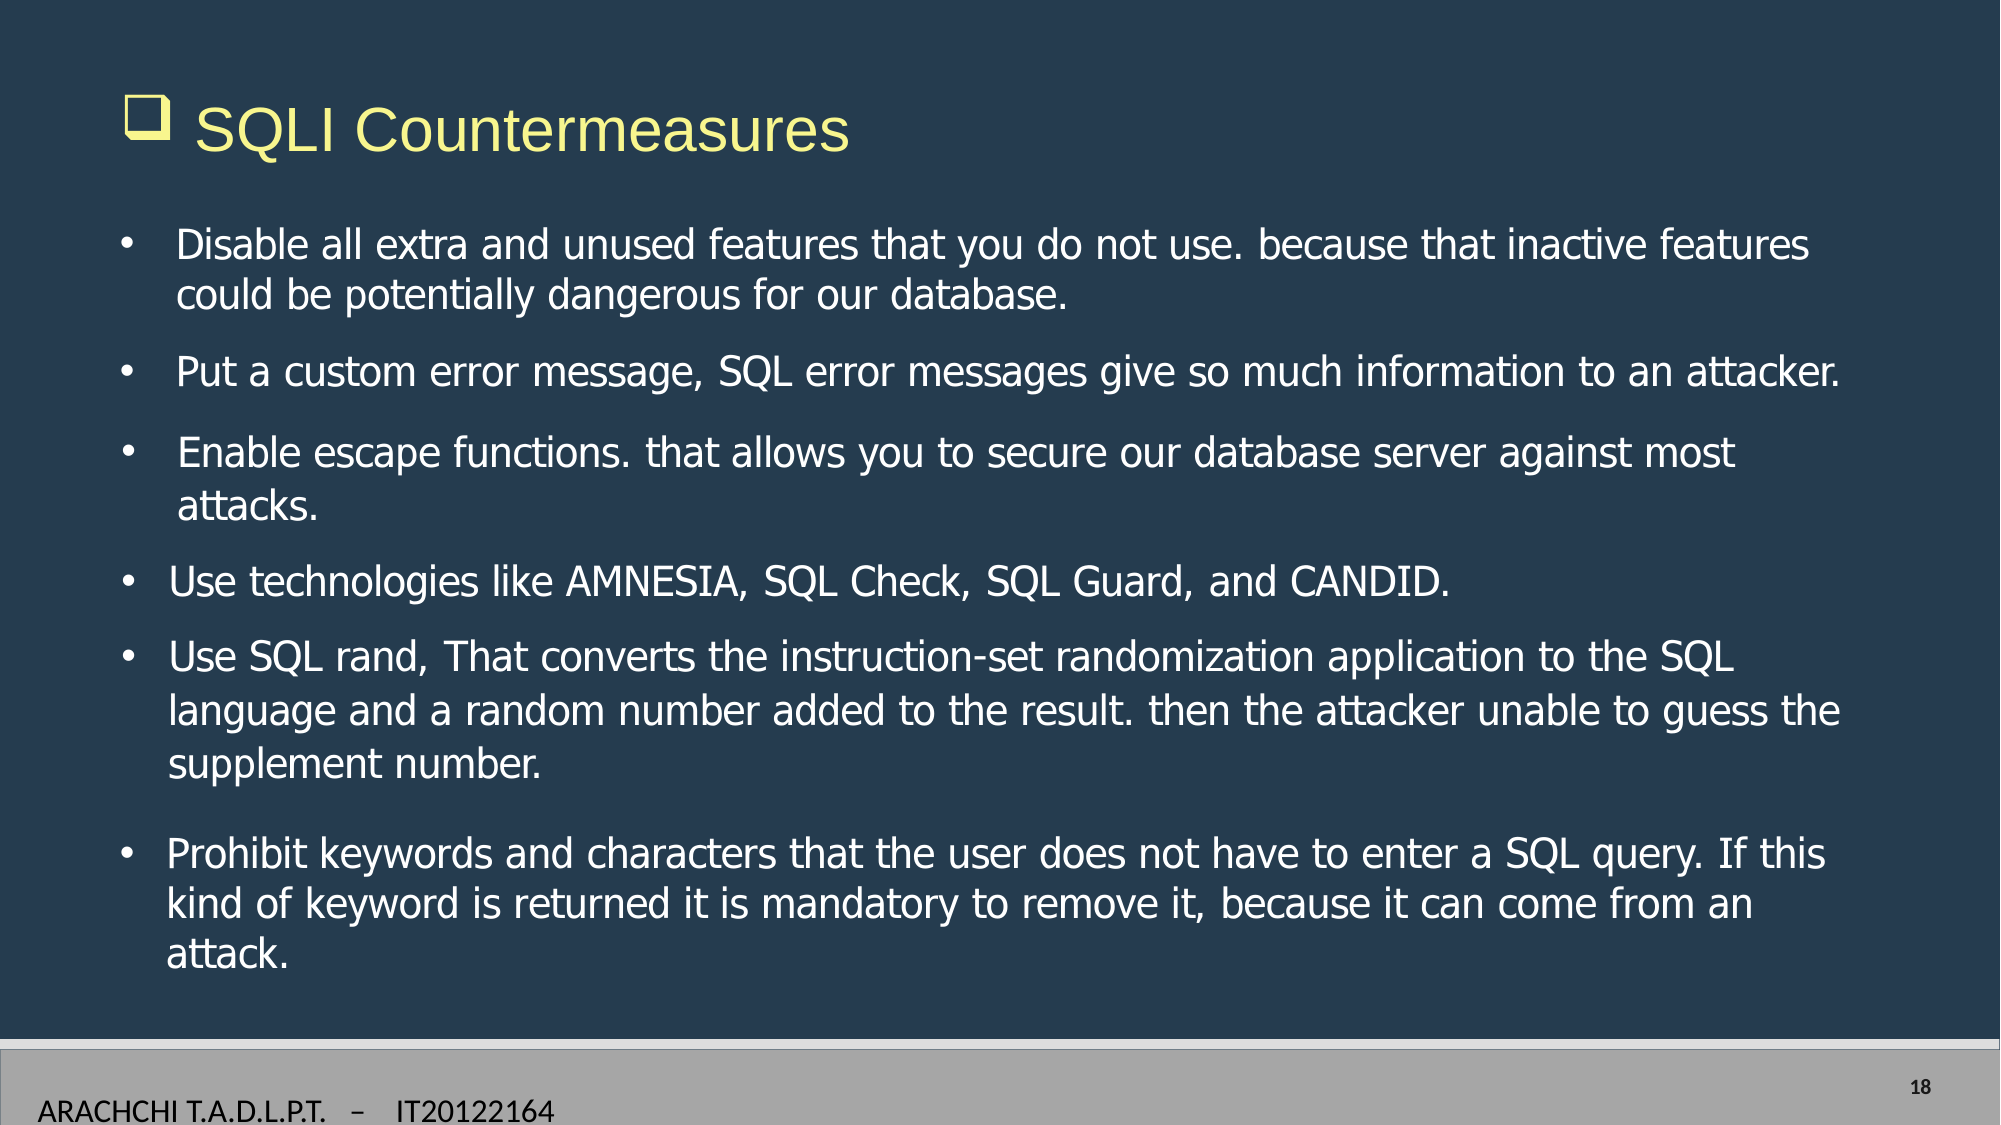

SQLI Countermeasures
Disable all extra and unused features that you do not use. because that inactive features could be potentially dangerous for our database.
Put a custom error message, SQL error messages give so much information to an attacker.
Enable escape functions. that allows you to secure our database server against most attacks.
Use technologies like AMNESIA, SQL Check, SQL Guard, and CANDID.
Use SQL rand, That converts the instruction-set randomization application to the SQL language and a random number added to the result. then the attacker unable to guess the supplement number.

Prohibit keywords and characters that the user does not have to enter a SQL query. If this kind of keyword is returned it is mandatory to remove it, because it can come from an attack.
ARACHCHI T.A.D.L.P.T.   –    IT20122164
18